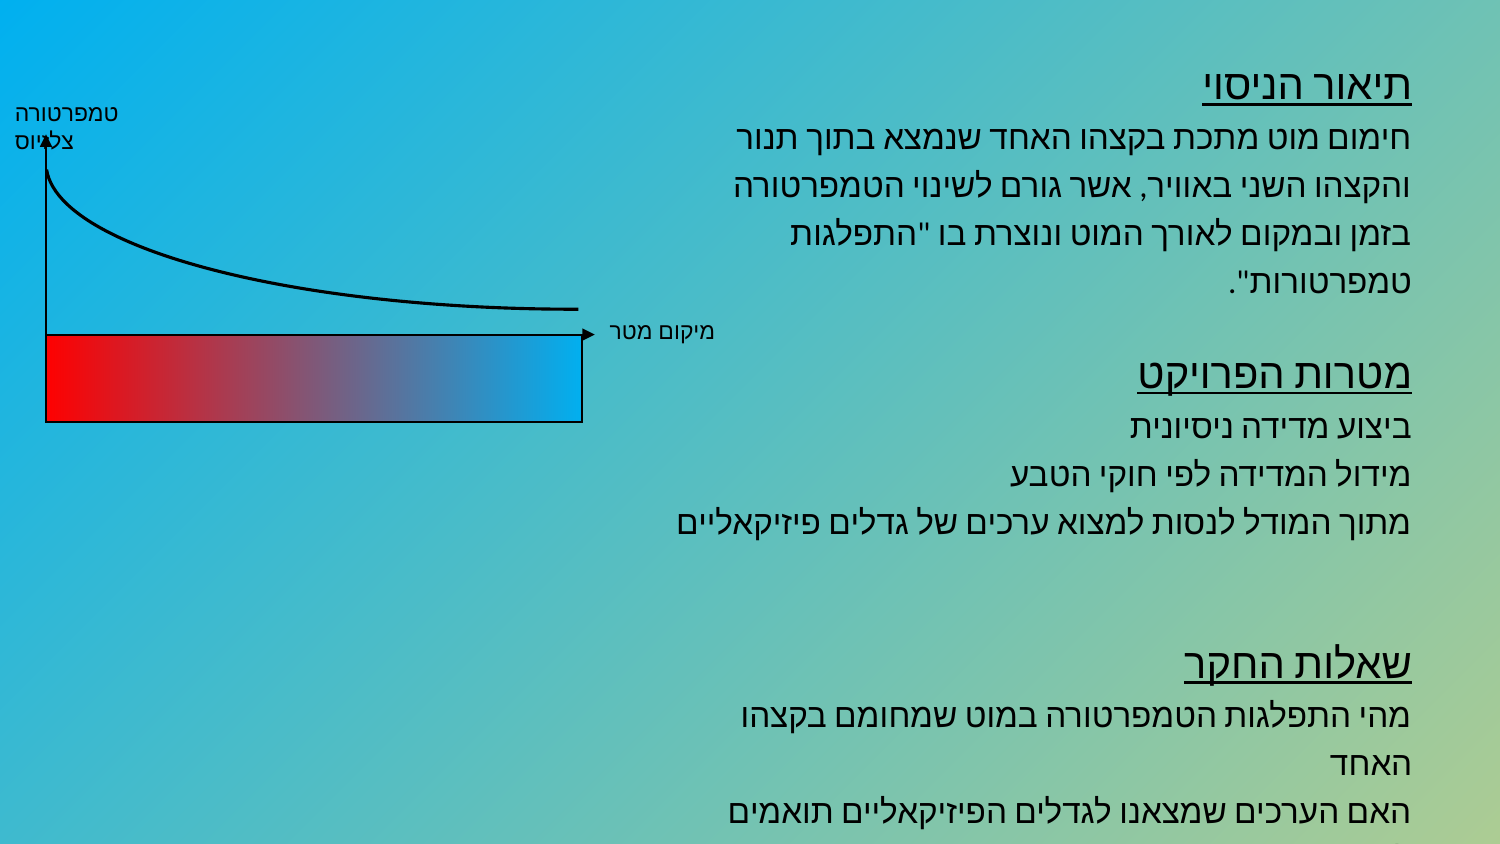

תיאור הניסוי
חימום מוט מתכת בקצהו האחד שנמצא בתוך תנור והקצהו השני באוויר, אשר גורם לשינוי הטמפרטורה בזמן ובמקום לאורך המוט ונוצרת בו "התפלגות טמפרטורות".
מטרות הפרויקט
ביצוע מדידה ניסיונית
מידול המדידה לפי חוקי הטבע
מתוך המודל לנסות למצוא ערכים של גדלים פיזיקאליים
שאלות החקר
מהי התפלגות הטמפרטורה במוט שמחומם בקצהו האחד
האם הערכים שמצאנו לגדלים הפיזיקאליים תואמים למקורות
טמפרטורה צלזיוס
מיקום מטר